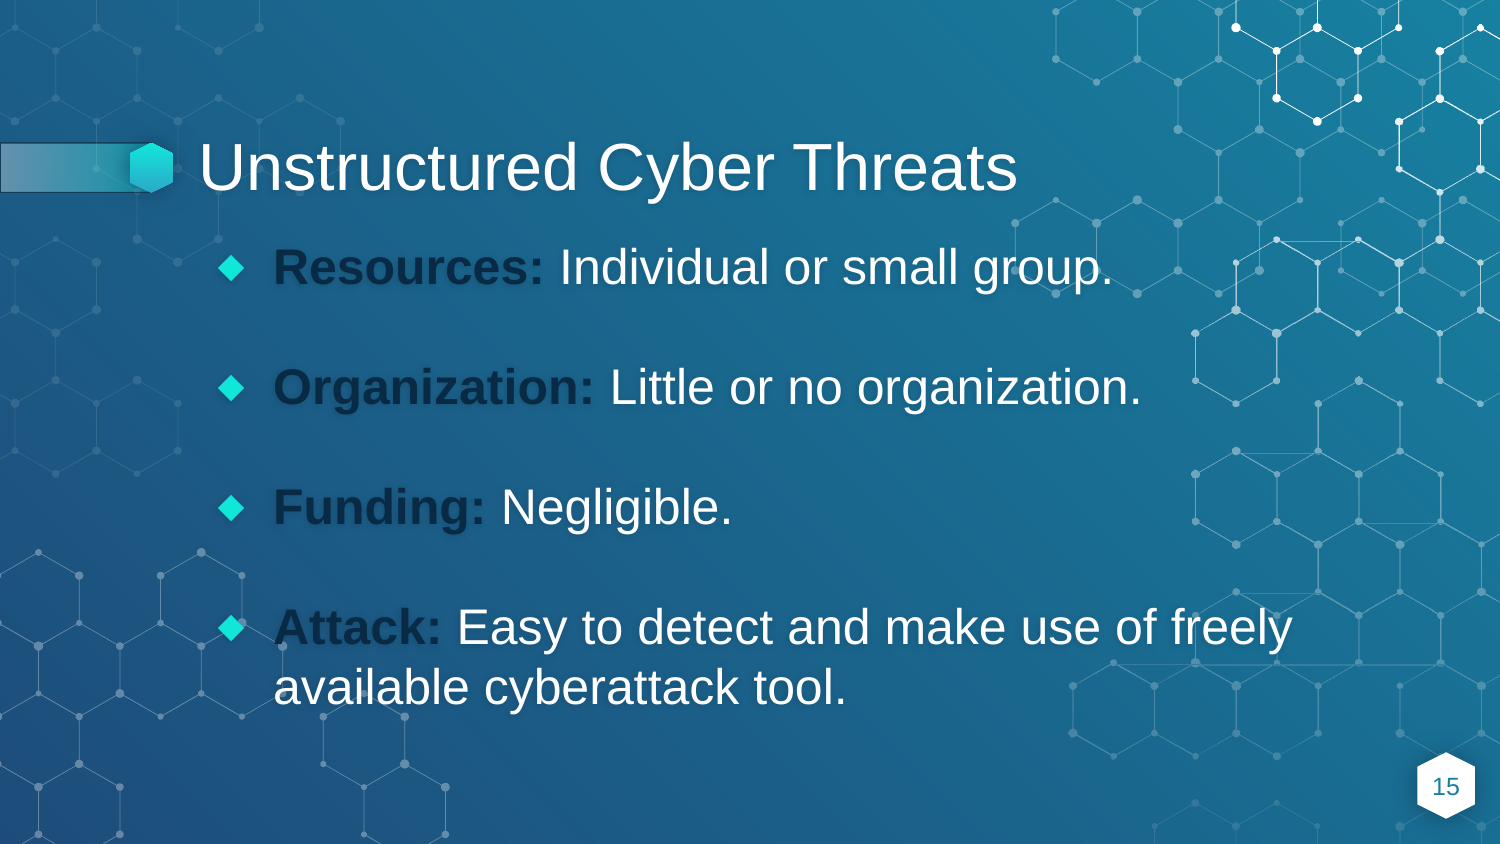

# Unstructured Cyber Threats
Resources: Individual or small group.

Organization: Little or no organization.

Funding: Negligible.

Attack: Easy to detect and make use of freely available cyberattack tool.

15